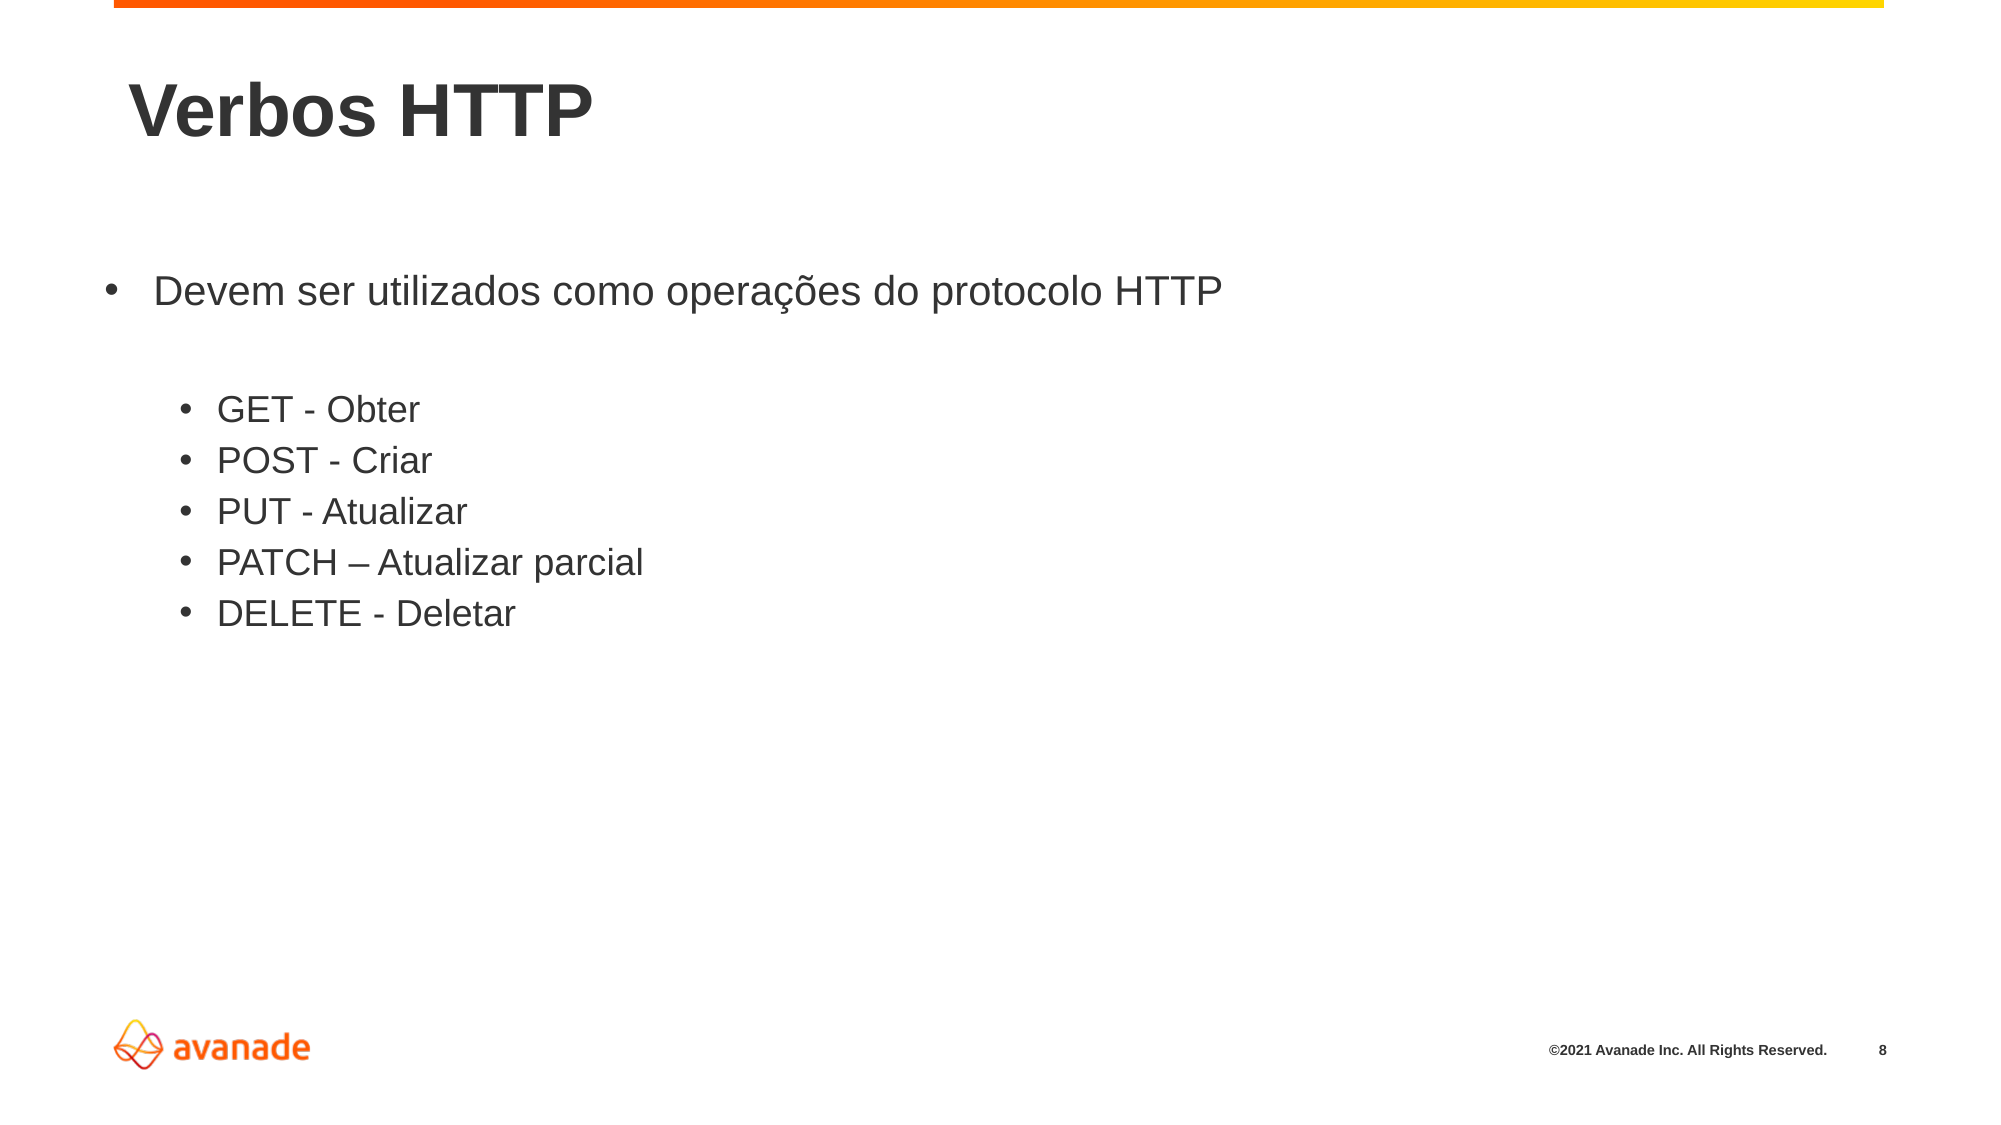

# Verbos HTTP
   Devem ser utilizados como operações do protocolo HTTP

GET - Obter
POST - Criar
PUT - Atualizar
PATCH – Atualizar parcial
DELETE - Deletar